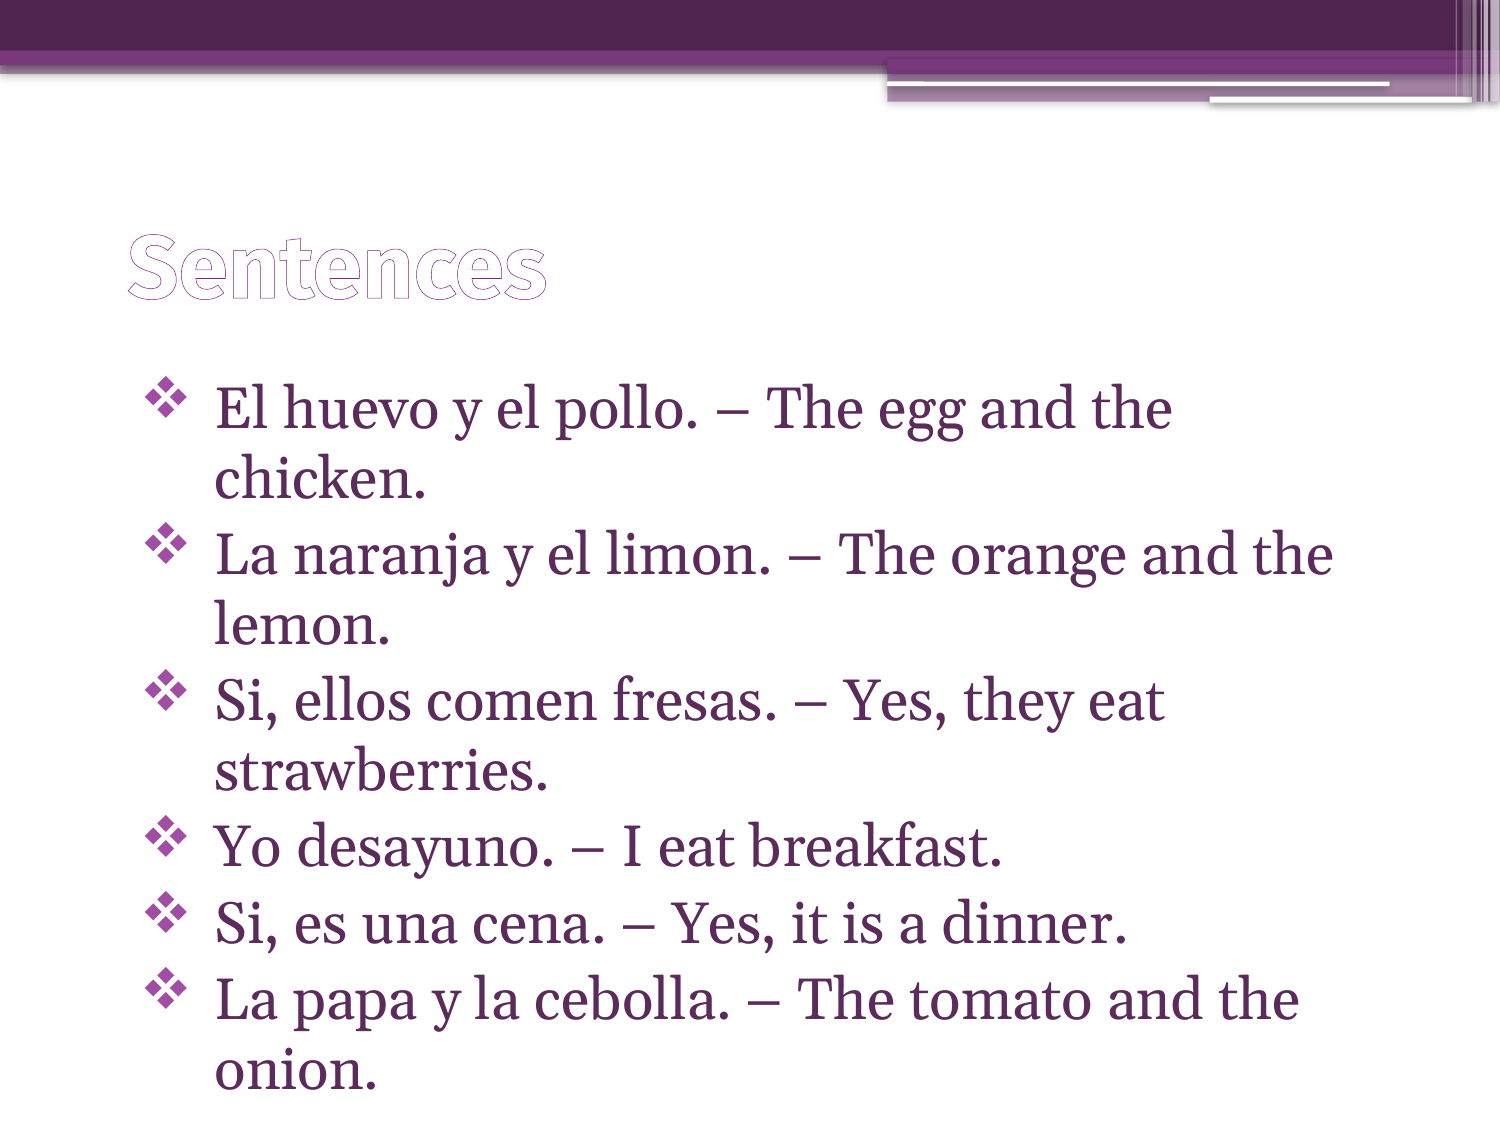

# Sentences
El huevo y el pollo. – The egg and the chicken.
La naranja y el limon. – The orange and the lemon.
Si, ellos comen fresas. – Yes, they eat strawberries.
Yo desayuno. – I eat breakfast.
Si, es una cena. – Yes, it is a dinner.
La papa y la cebolla. – The tomato and the onion.